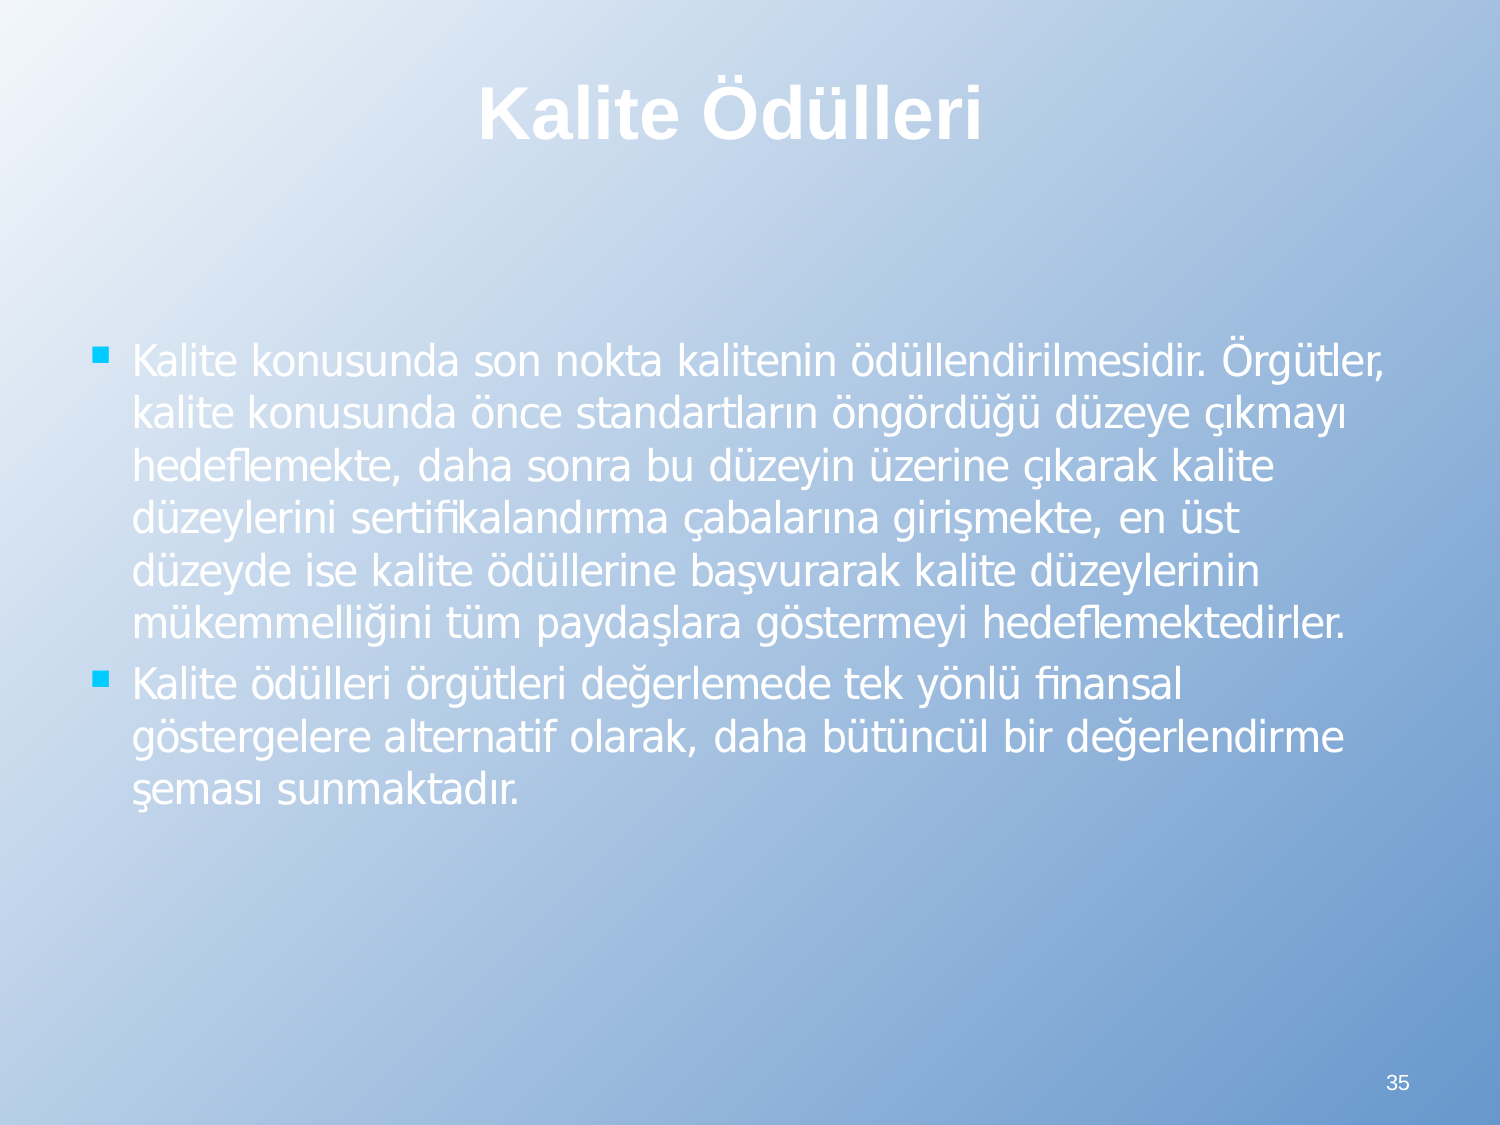

Kalite Ödülleri
Kalite konusunda son nokta kalitenin ödüllendirilmesidir. Örgütler, kalite konusunda önce standartların öngördüğü düzeye çıkmayı hedeflemekte, daha sonra bu düzeyin üzerine çıkarak kalite düzeylerini sertifikalandırma çabalarına girişmekte, en üst düzeyde ise kalite ödüllerine başvurarak kalite düzeylerinin mükemmelliğini tüm paydaşlara göstermeyi hedeflemektedirler.
Kalite ödülleri örgütleri değerlemede tek yönlü finansal göstergelere alternatif olarak, daha bütüncül bir değerlendirme şeması sunmaktadır.
35